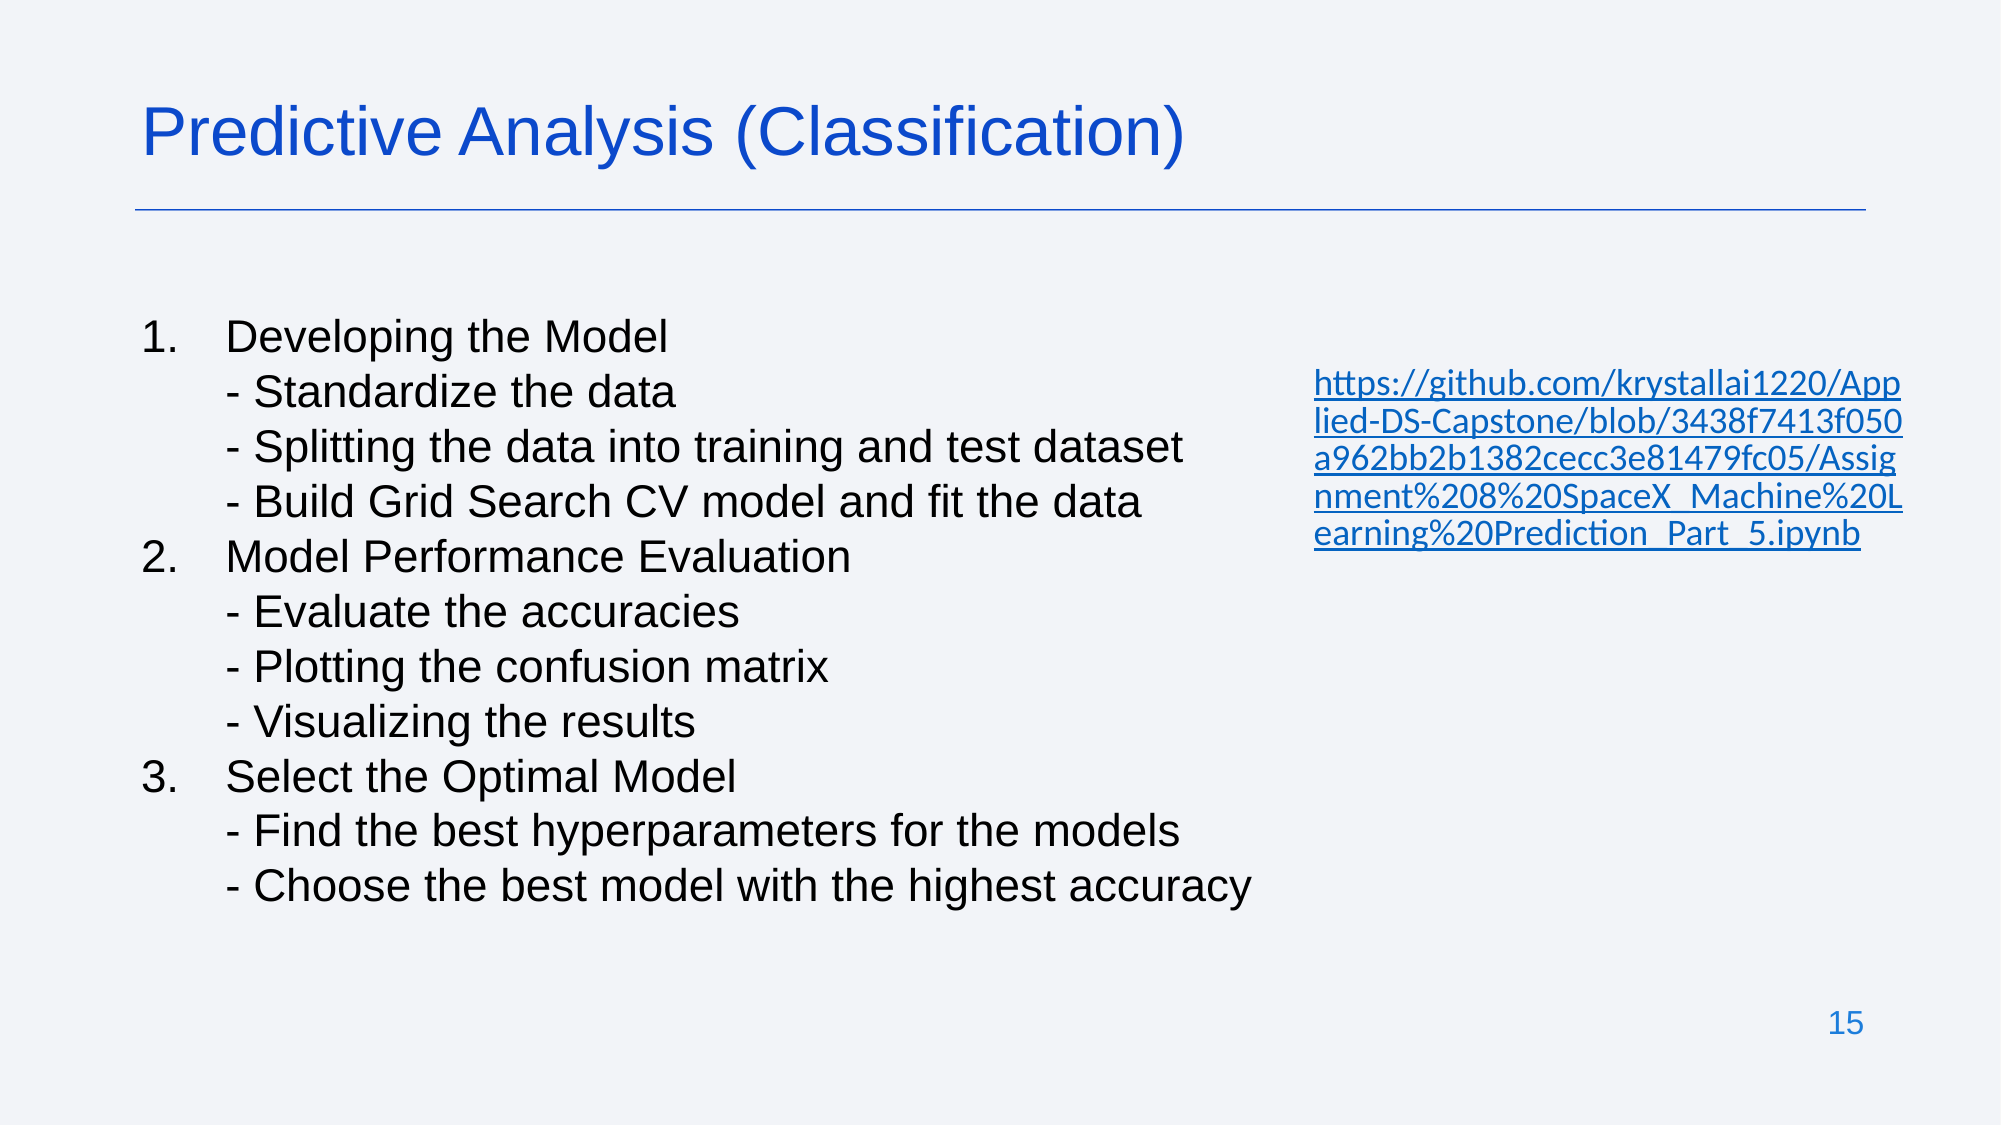

Predictive Analysis (Classification)
Developing the Model
- Standardize the data
- Splitting the data into training and test dataset
- Build Grid Search CV model and fit the data
Model Performance Evaluation
- Evaluate the accuracies
- Plotting the confusion matrix
- Visualizing the results
Select the Optimal Model
- Find the best hyperparameters for the models
- Choose the best model with the highest accuracy
https://github.com/krystallai1220/Applied-DS-Capstone/blob/3438f7413f050a962bb2b1382cecc3e81479fc05/Assignment%208%20SpaceX_Machine%20Learning%20Prediction_Part_5.ipynb

15